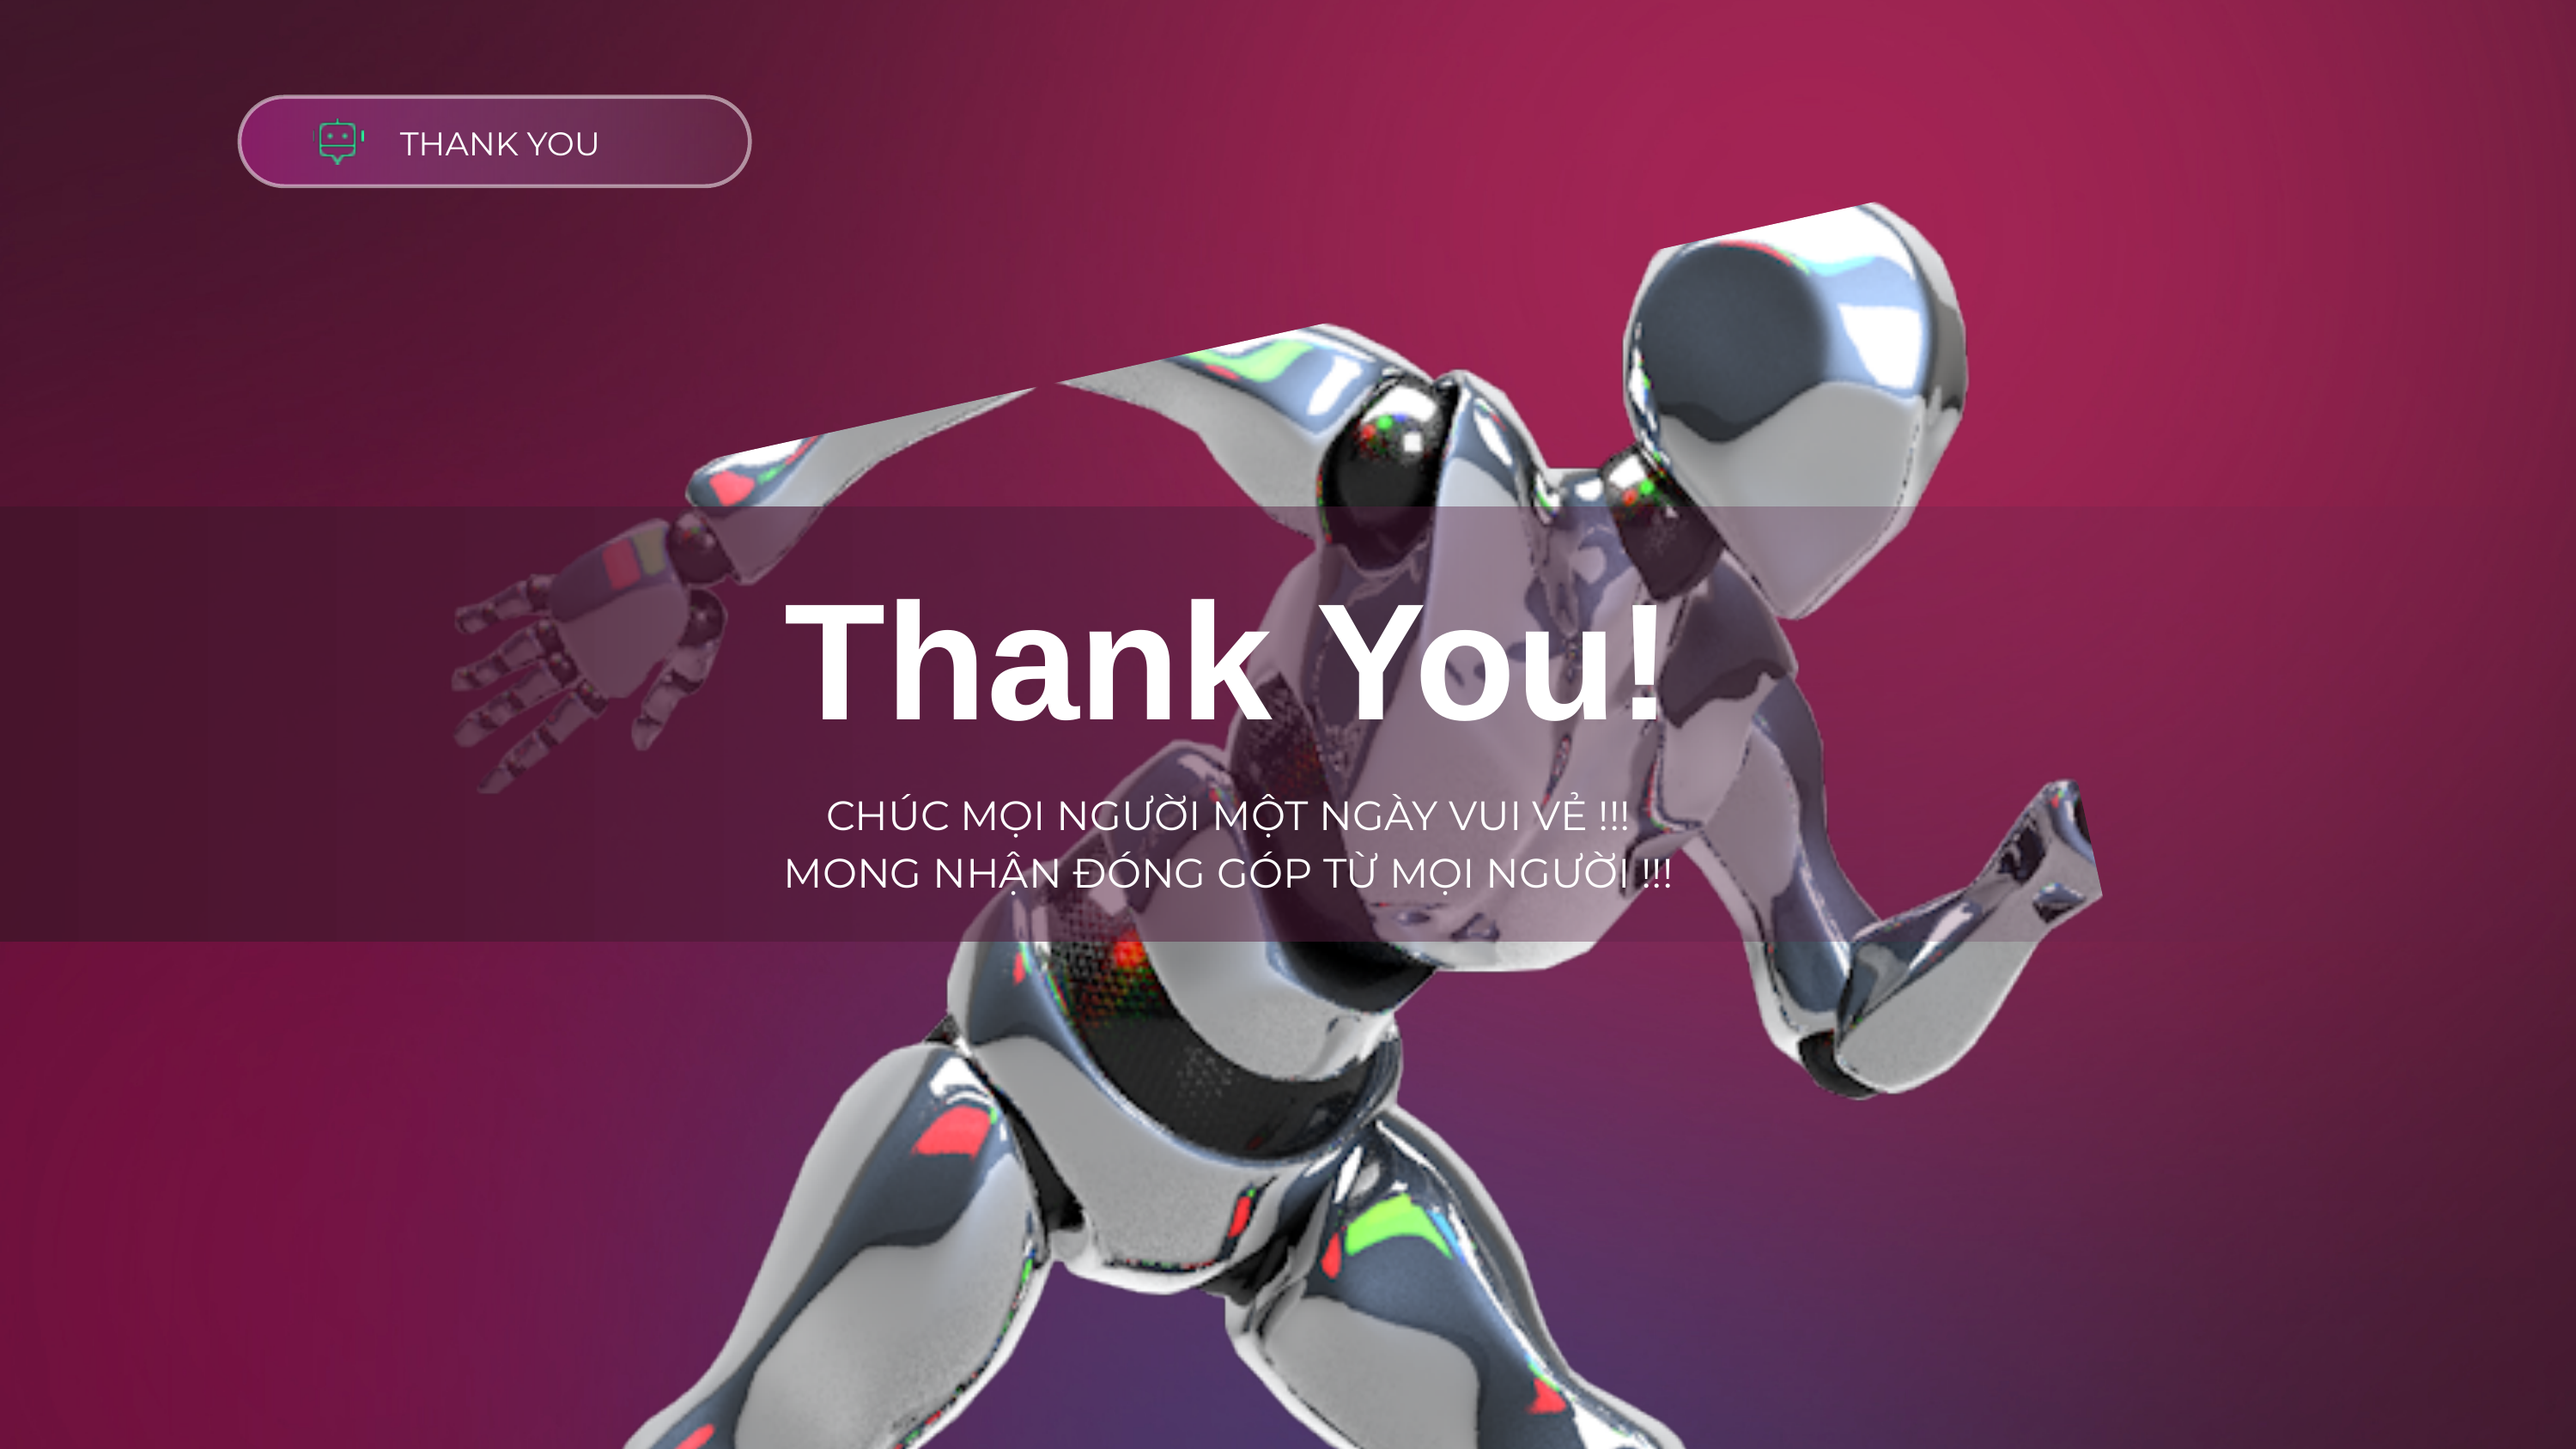

THANK YOU

Thank You!
CHÚC MỌI NGƯỜI MỘT NGÀY VUI VẺ !!!
MONG NHẬN ĐÓNG GÓP TỪ MỌI NGƯỜI !!!